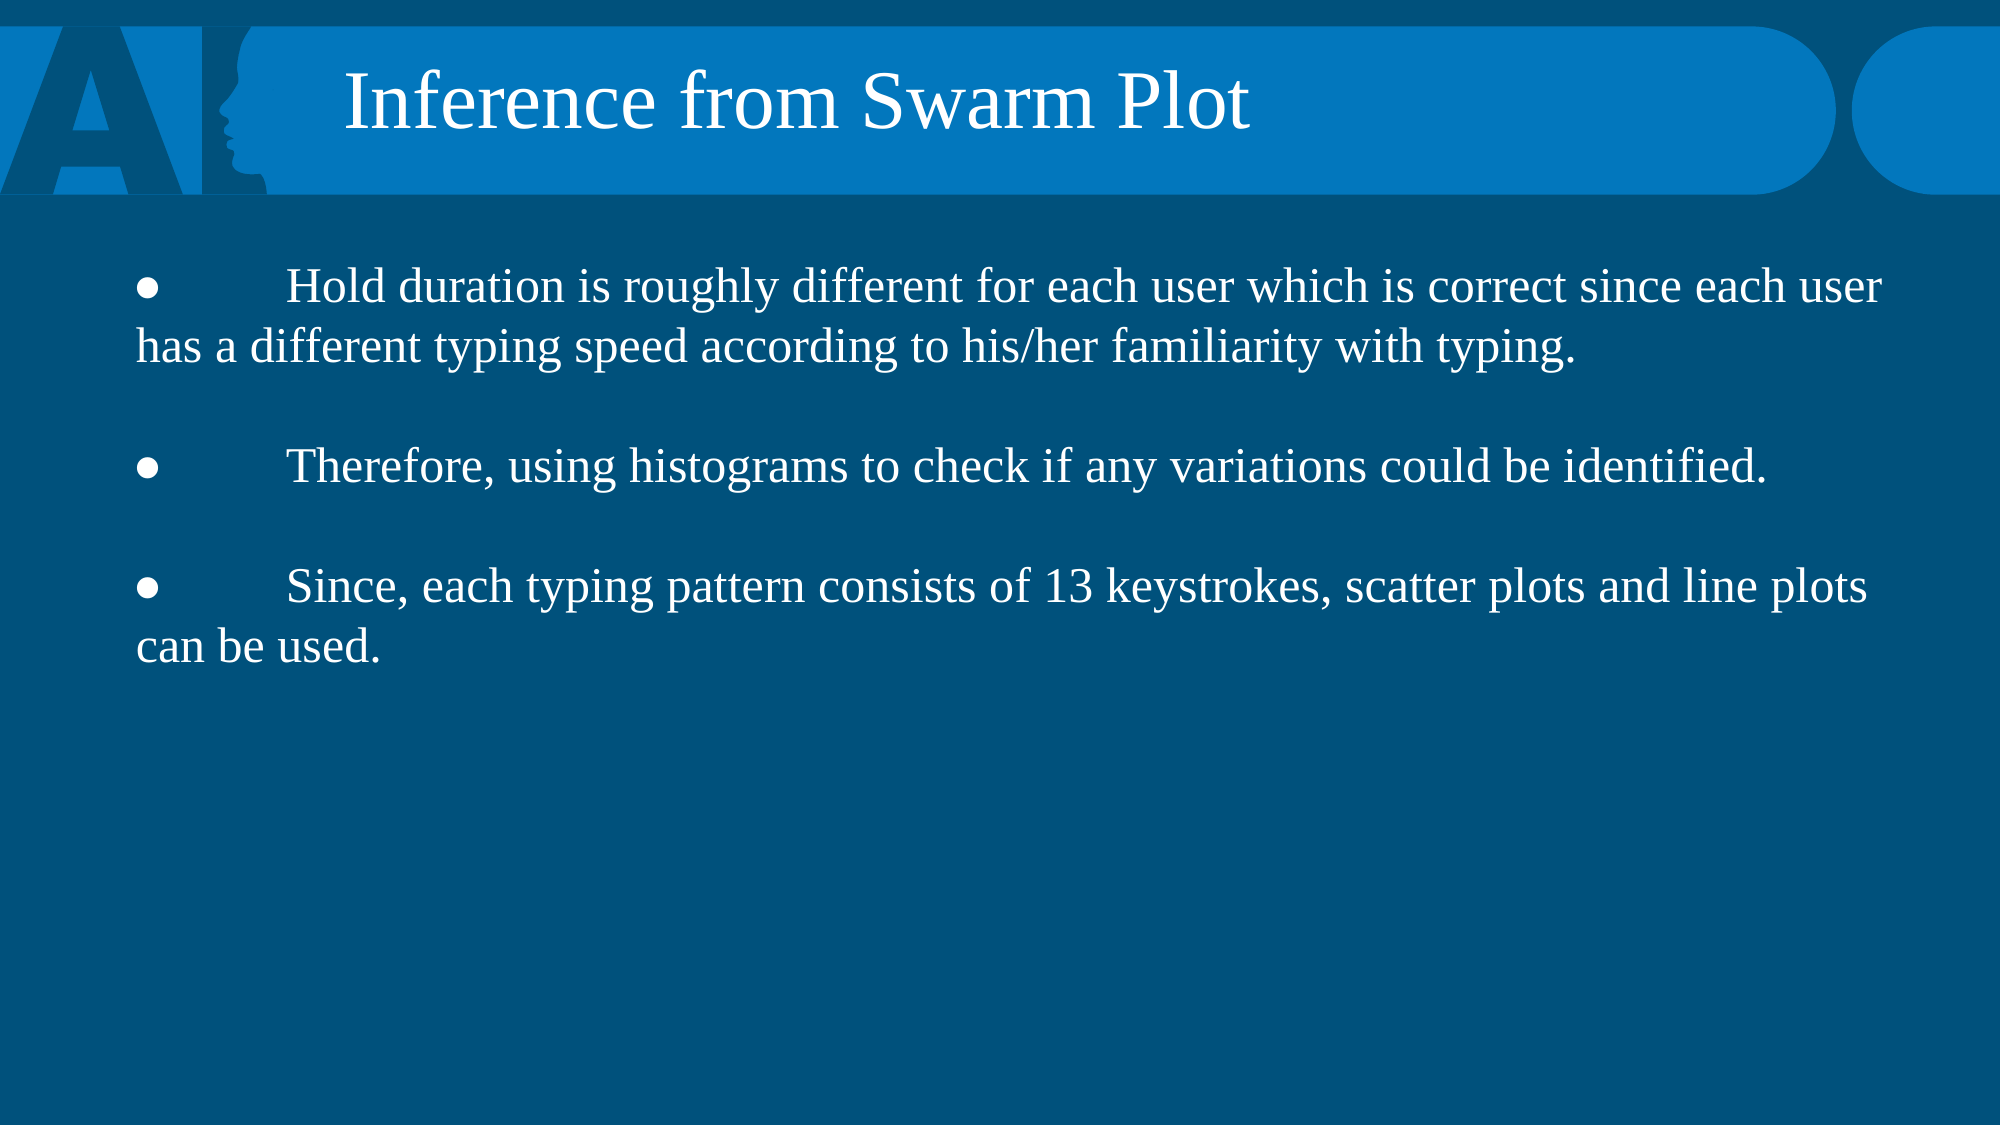

Inference from Swarm Plot

⦁	Hold duration is roughly different for each user which is correct since each user has a different typing speed according to his/her familiarity with typing.

⦁	Therefore, using histograms to check if any variations could be identified.

⦁	Since, each typing pattern consists of 13 keystrokes, scatter plots and line plots can be used.